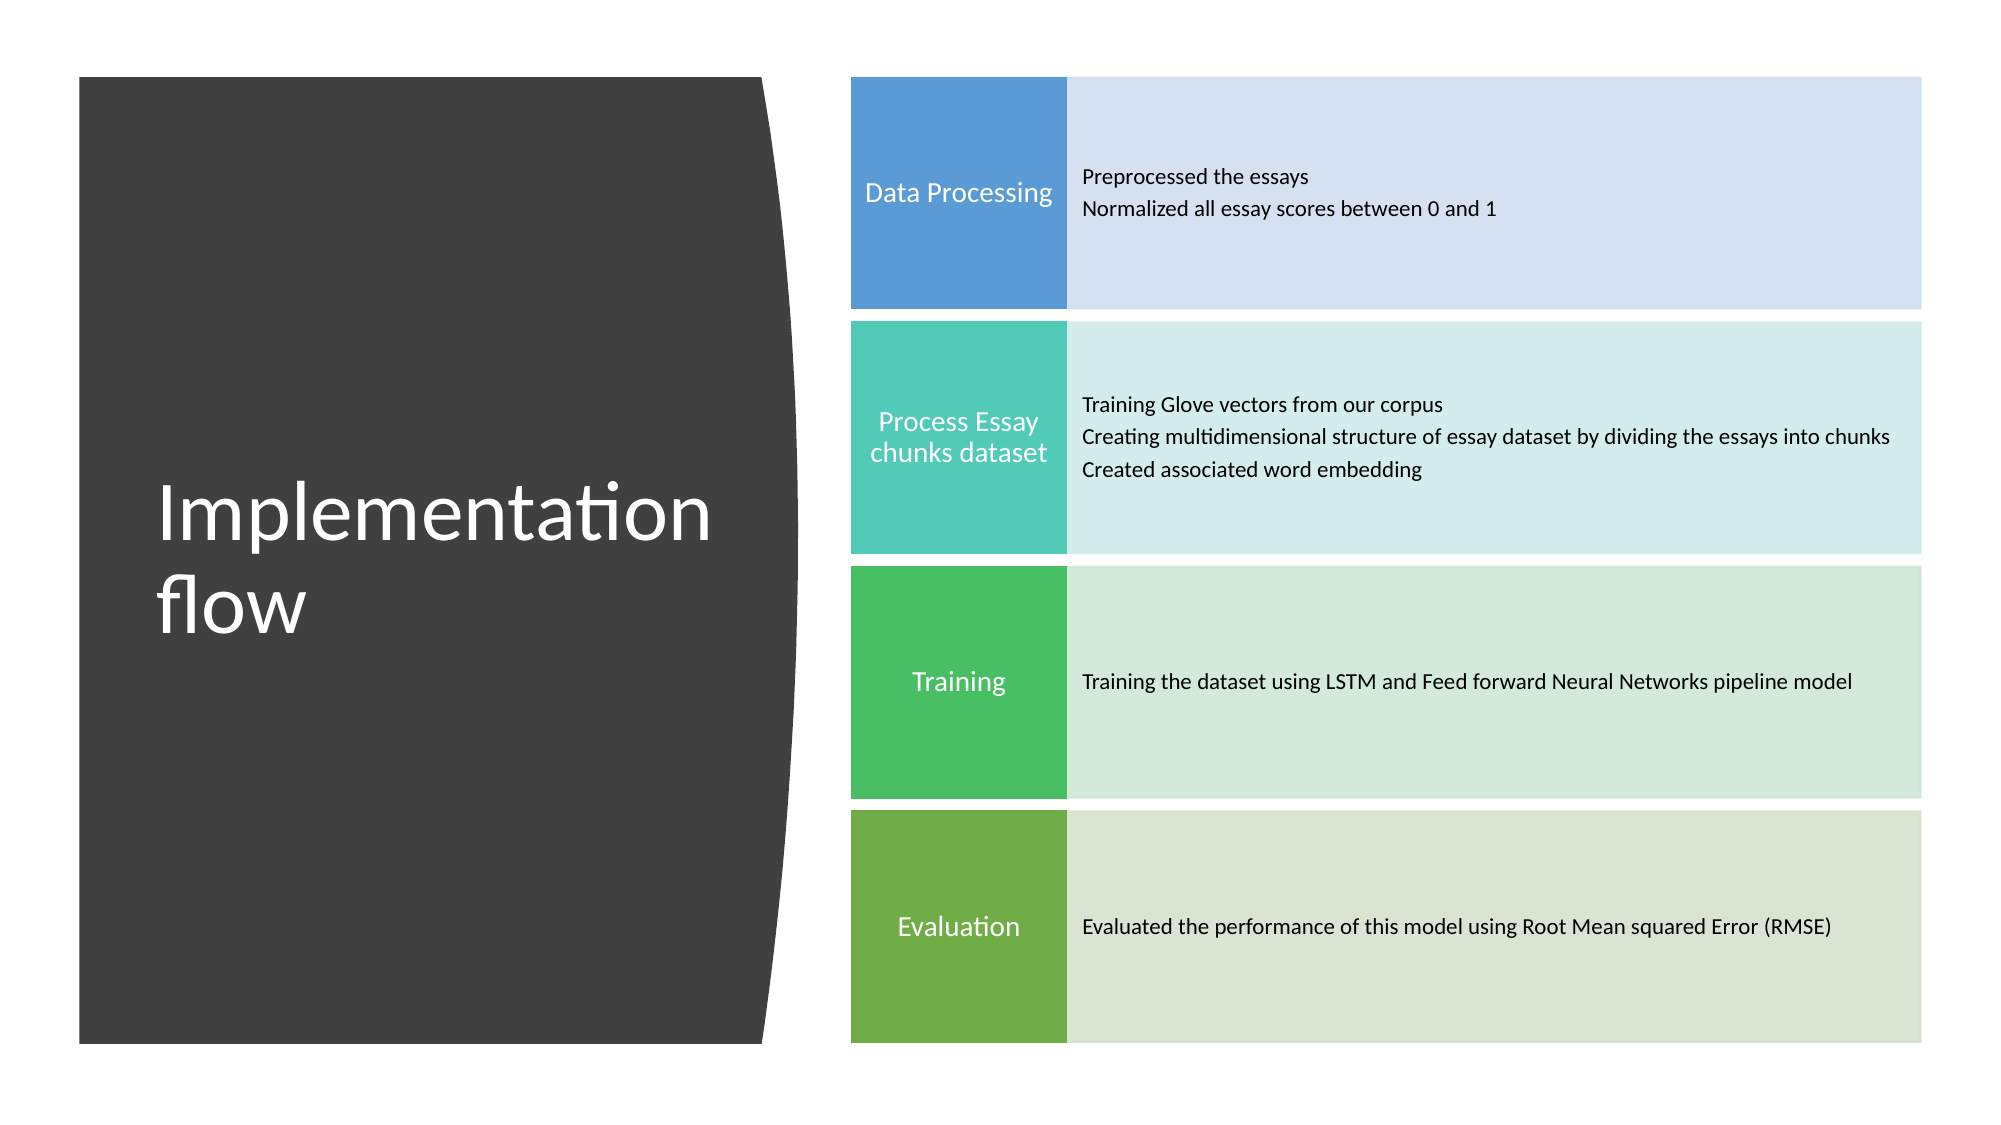

Preprocessed the essays
Normalized all essay scores between 0 and 1
Data Processing
Training Glove vectors from our corpus
Creating multidimensional structure of essay dataset by dividing the essays into chunks
Created associated word embedding
Process Essay chunks dataset
Training the dataset using LSTM and Feed forward Neural Networks pipeline model
Training
Evaluated the performance of this model using Root Mean squared Error (RMSE)
Evaluation

# Implementation flow